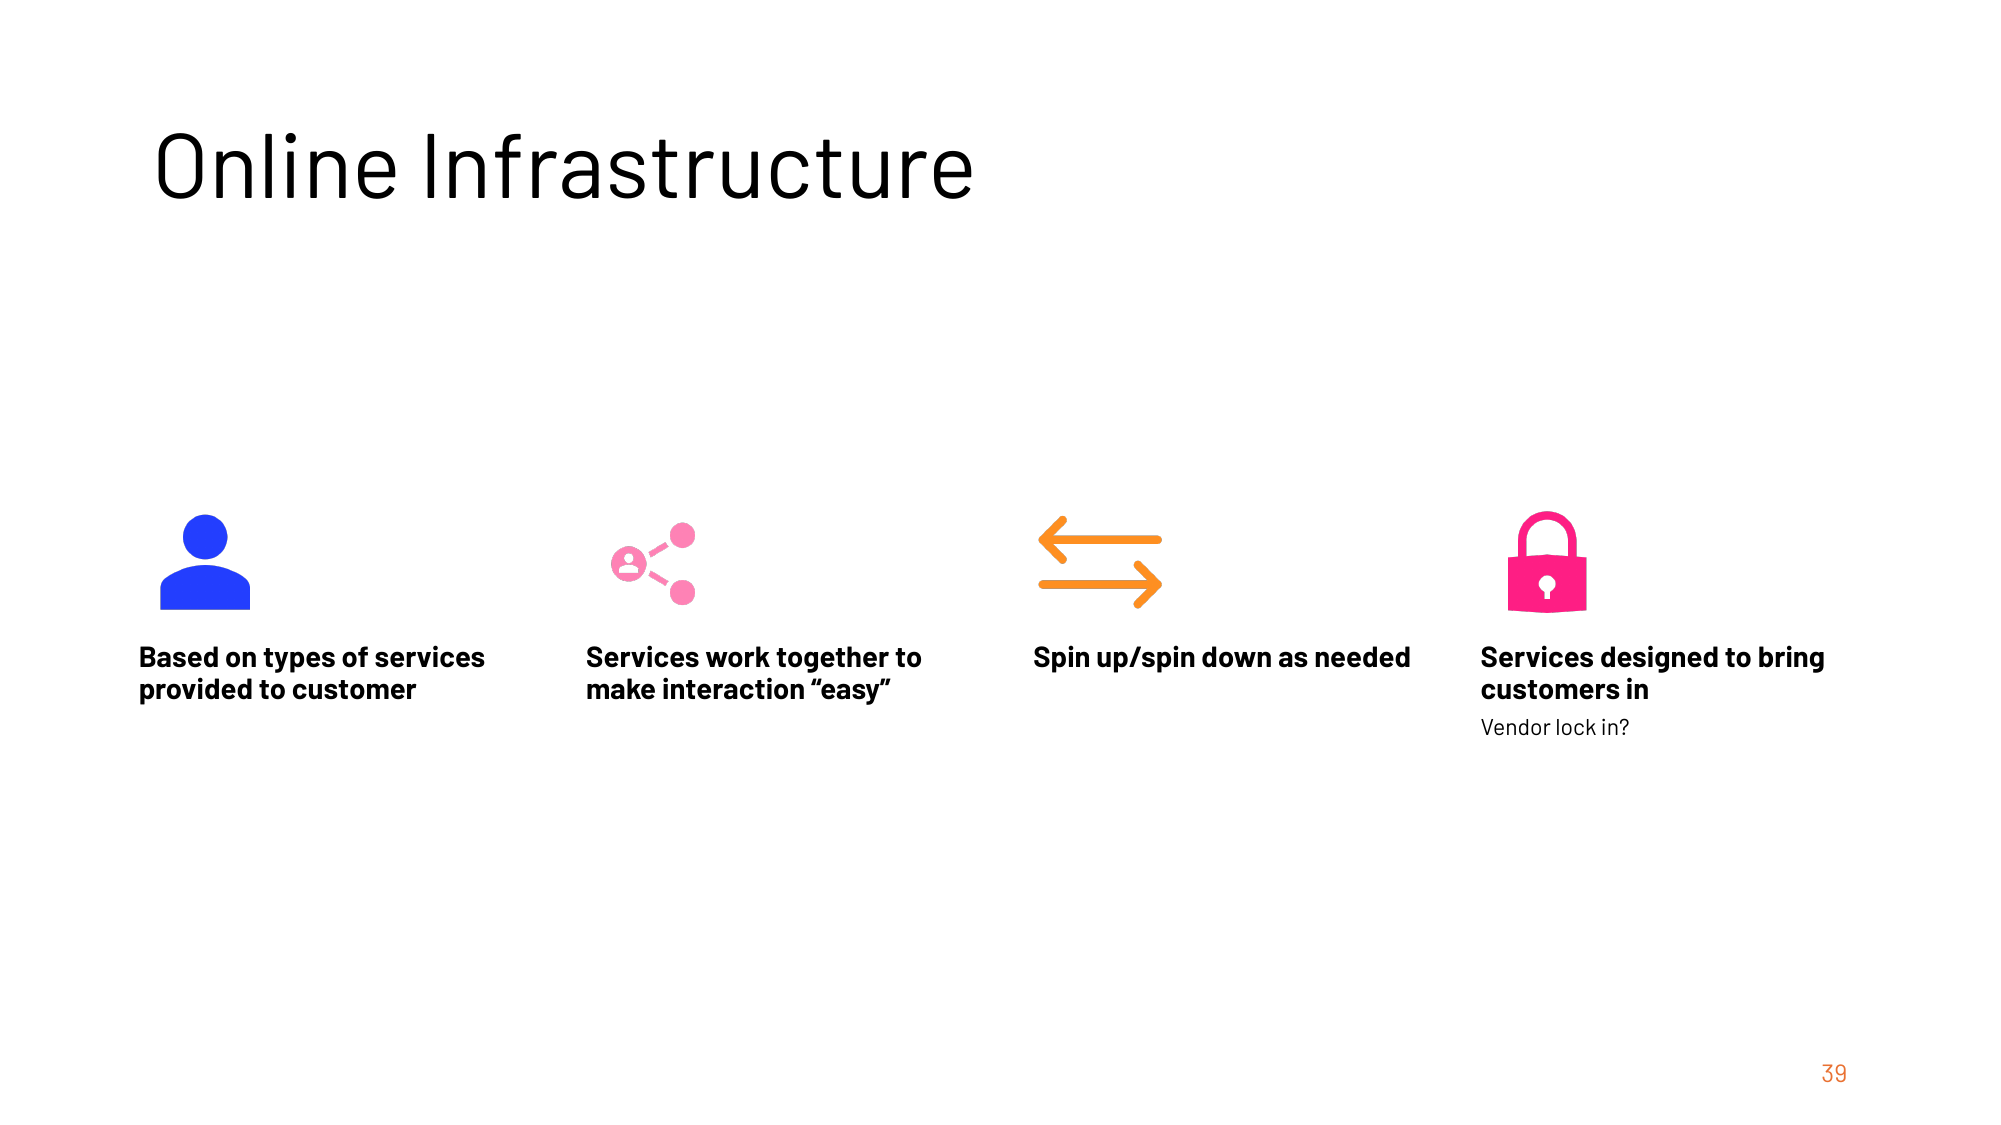

# Online Infrastructure
Based on types of services provided to customer
Services work together to make interaction “easy”
Spin up/spin down as needed
Services designed to bring customers in
Vendor lock in?
39